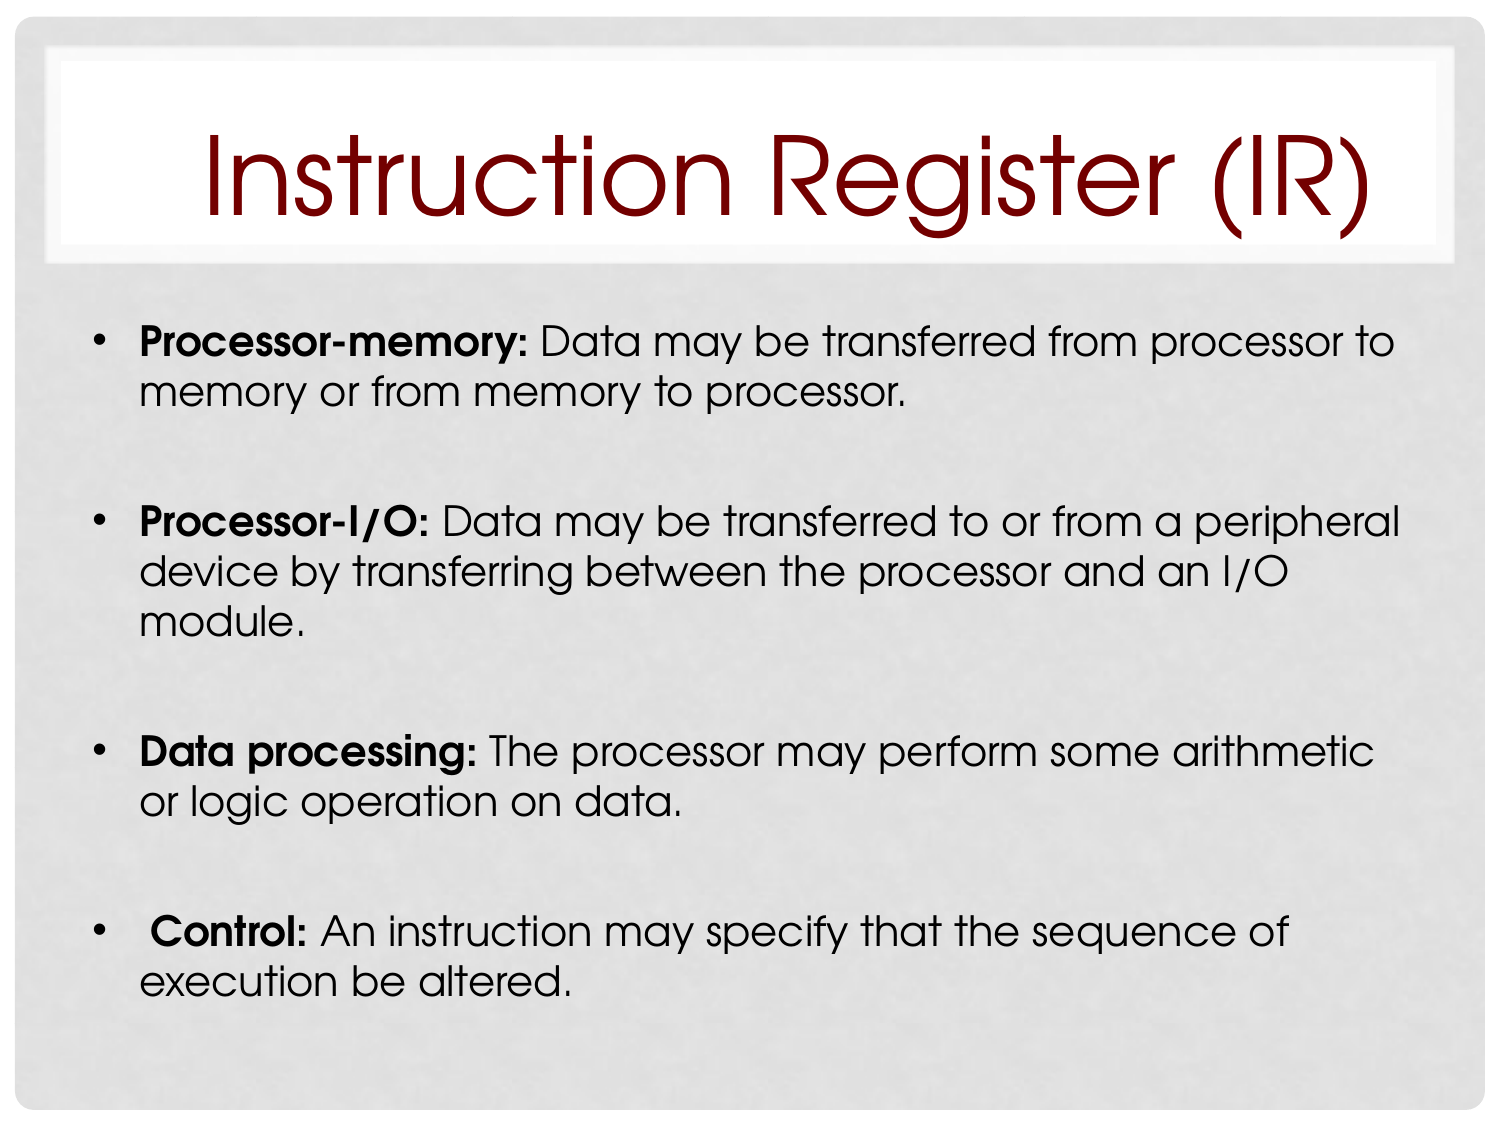

Instruction Register (IR)
Processor-memory: Data may be transferred from processor to memory or from memory to processor.
Processor-I/O: Data may be transferred to or from a peripheral device by transferring between the processor and an I/O module.
Data processing: The processor may perform some arithmetic or logic operation on data.
 Control: An instruction may specify that the sequence of execution be altered.